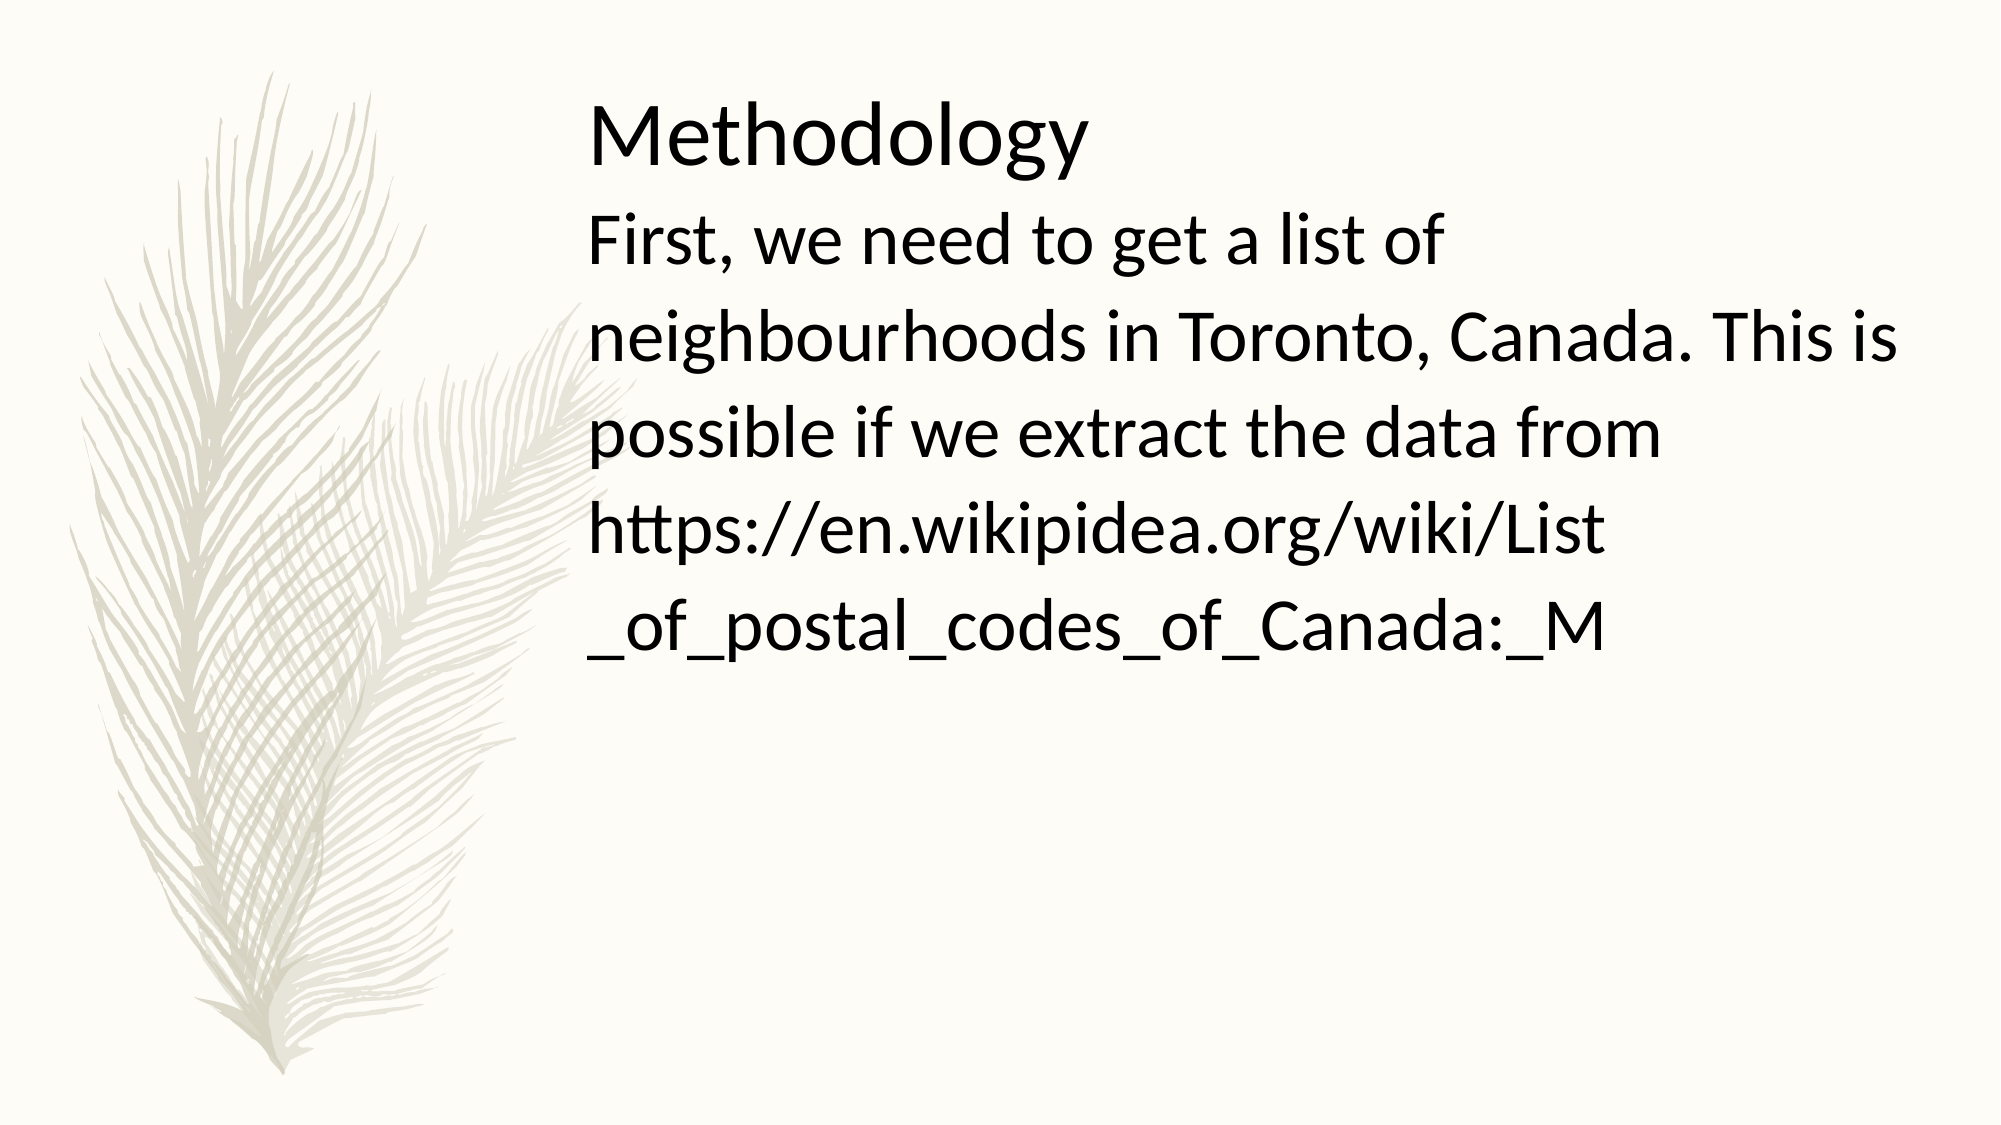

Methodology
First, we need to get a list of neighbourhoods in Toronto, Canada. This is possible if we extract the data from https://en.wikipidea.org/wiki/List _of_postal_codes_of_Canada:_M